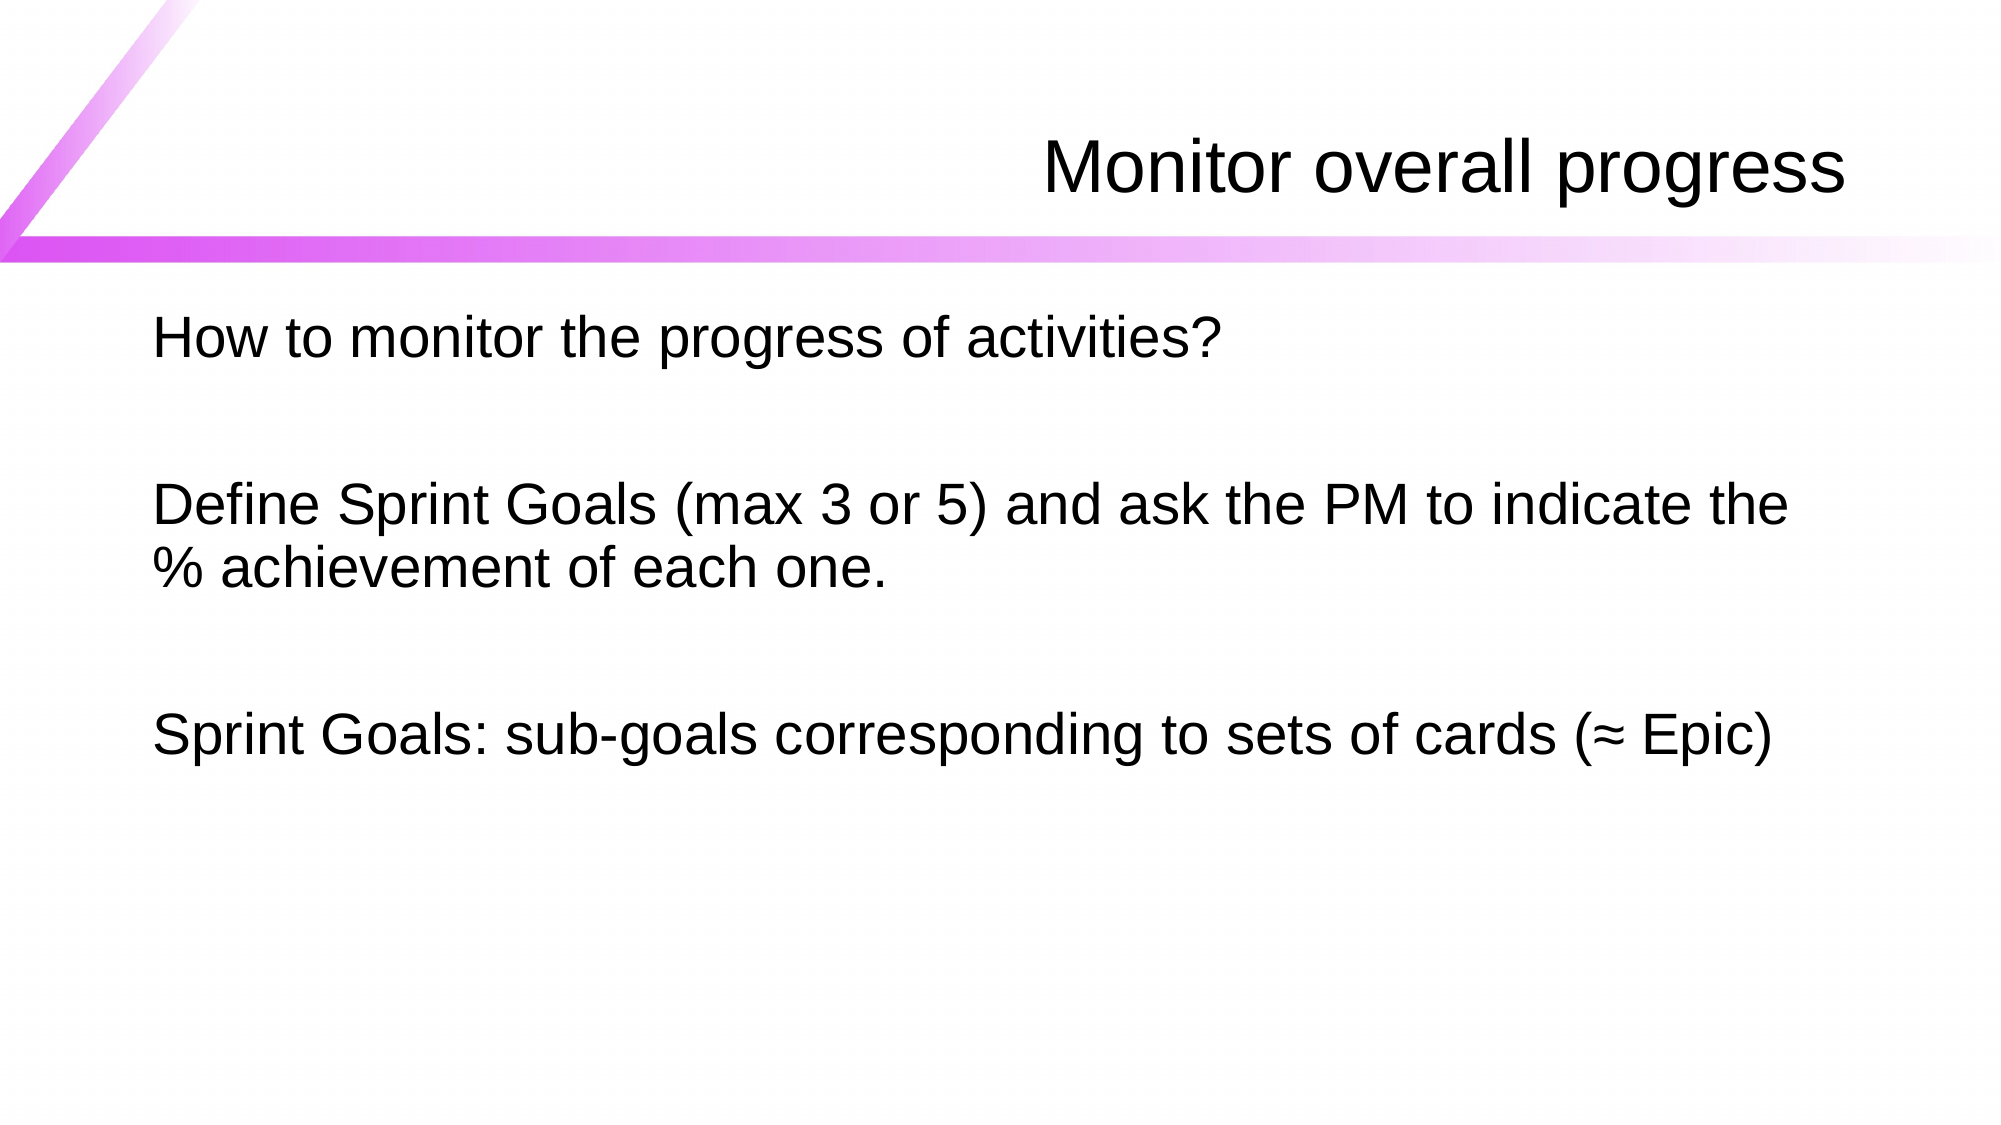

# Monitor overall progress
How to monitor the progress of activities?

Define Sprint Goals (max 3 or 5) and ask the PM to indicate the % achievement of each one.

Sprint Goals: sub-goals corresponding to sets of cards (≈ Epic)